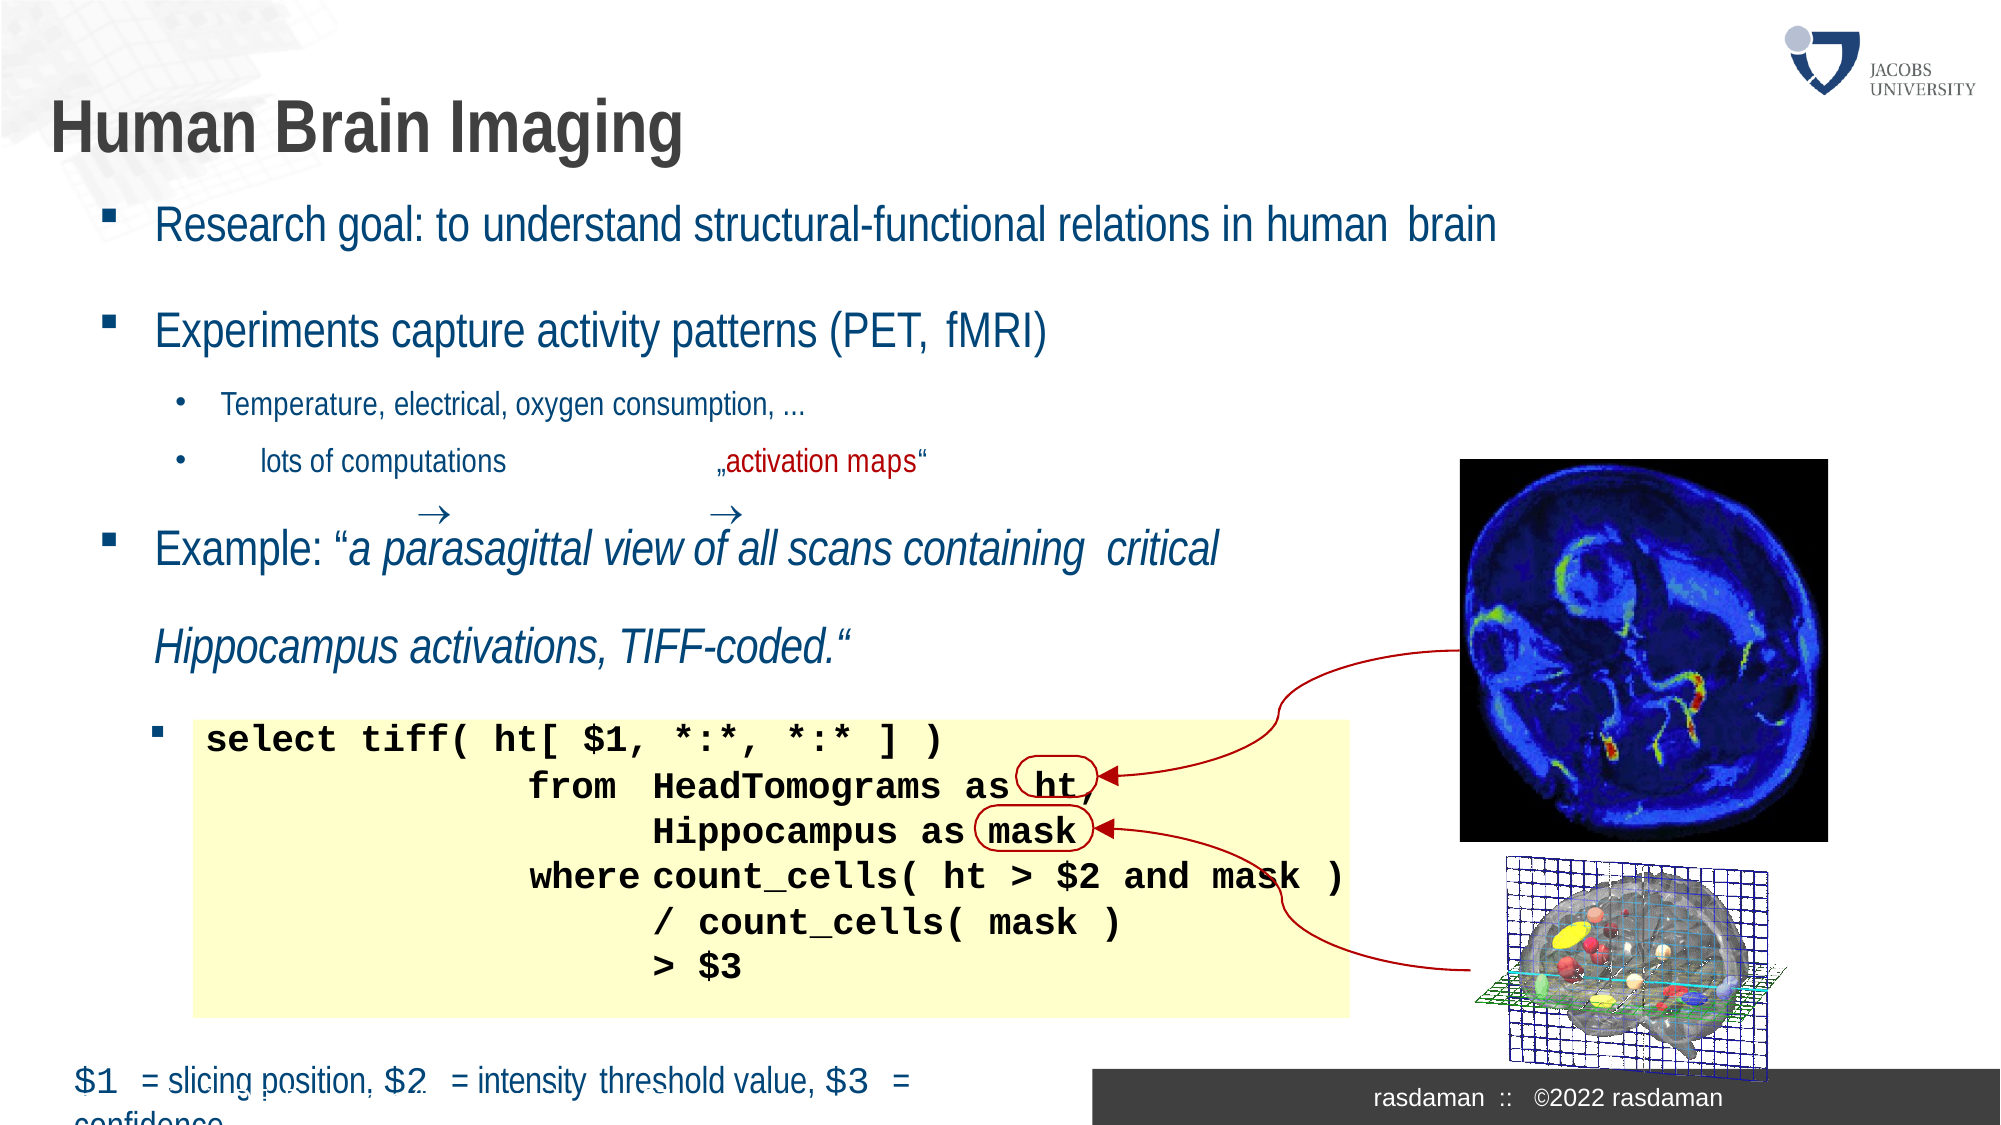

# Human Brain Imaging
Research goal: to understand structural-functional relations in human brain
Experiments capture activity patterns (PET, fMRI)
Temperature, electrical, oxygen consumption, ...
lots of computations	„activation maps“
Example: “a parasagittal view of all scans containing  critical
     Hippocampus activations, TIFF-coded.“
select tiff( ht[ $1, *:*, *:* ] )

HeadTomograms as ht,  Hippocampus as mask  count_cells( ht > $2 and mask )
/ count_cells( mask )
> $3
from
where
$1 = slicing position, $2 = intensity threshold value, $3 = confidence
Current Topics in DE: Datacubes (P. Baumann)
27